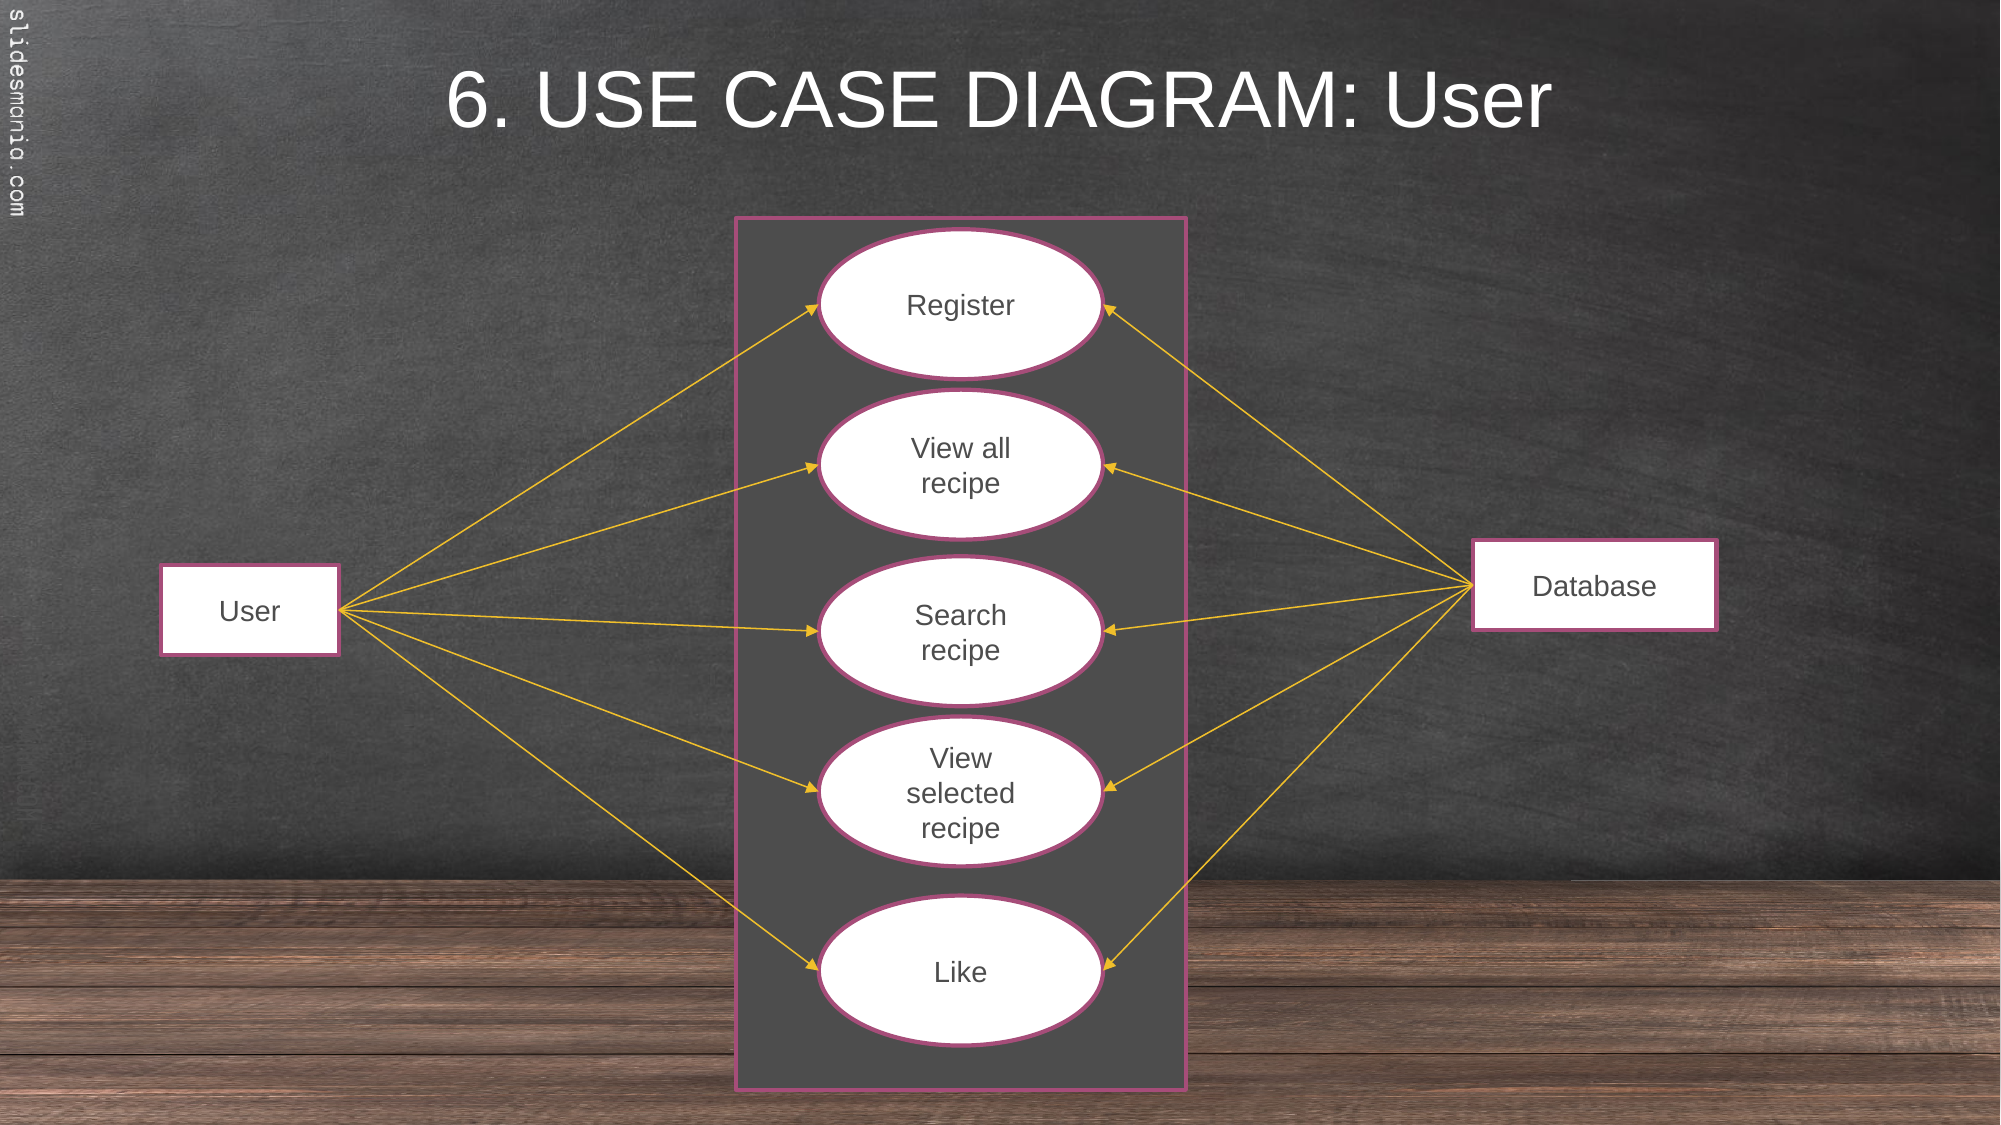

# 6. USE CASE DIAGRAM: User

Register
View all recipe
Database
Search recipe
User
View selected recipe
Like